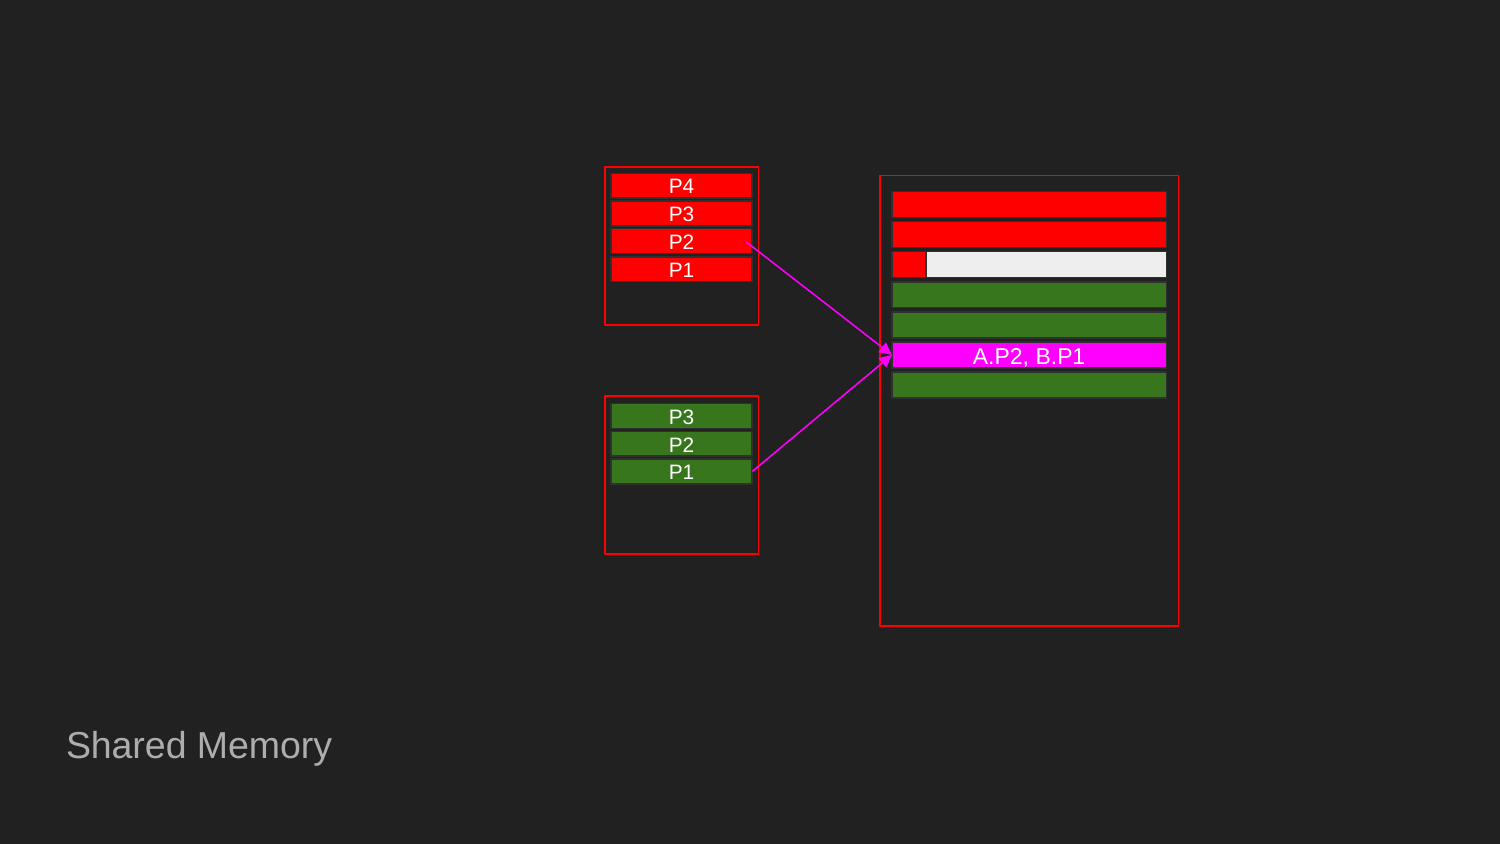

P4

P3

P2

P1

A.P2, B.P1

P3
P2
P1
Shared Memory